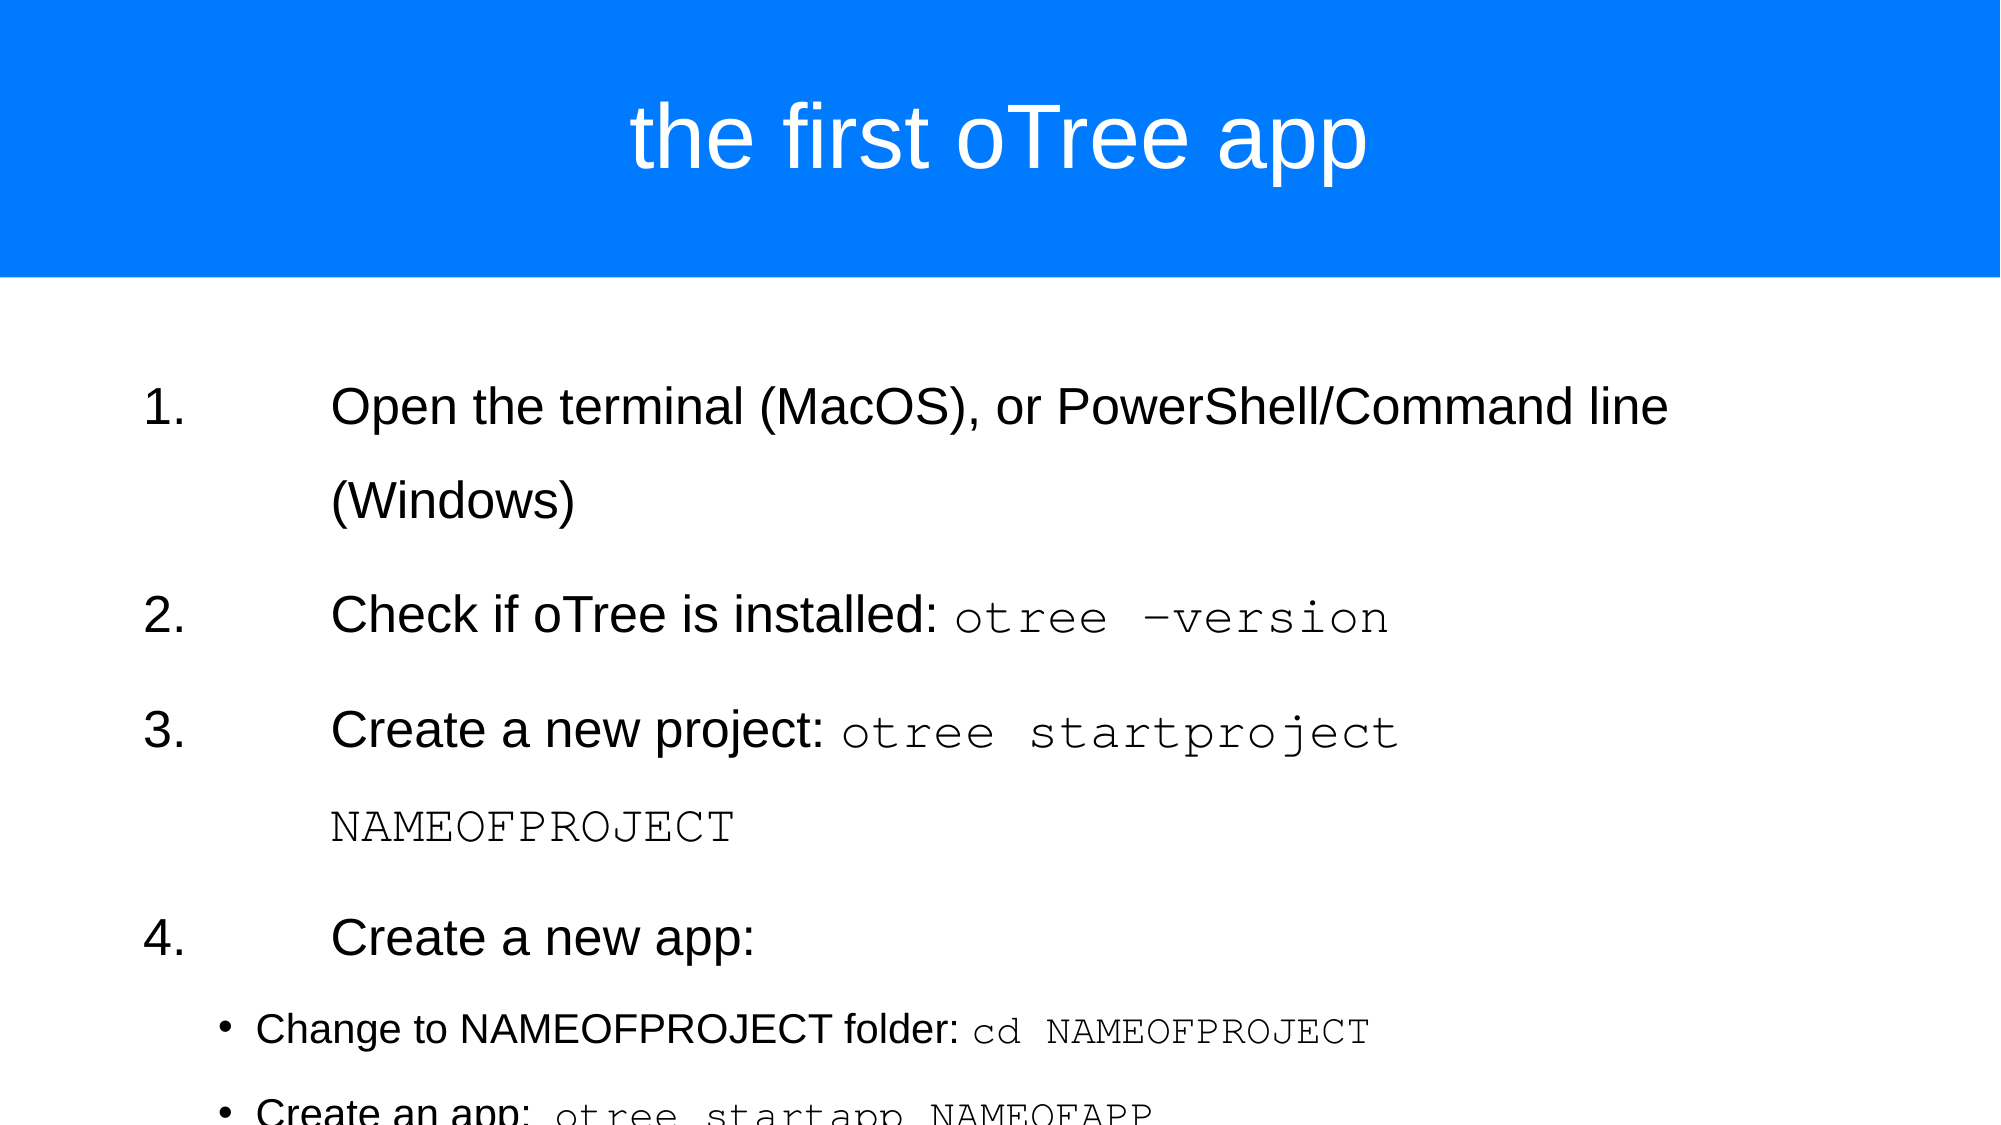

# the first oTree app
Open the terminal (MacOS), or PowerShell/Command line (Windows)
Check if oTree is installed: otree –version
Create a new project: otree startproject NAMEOFPROJECT
Create a new app:
Change to NAMEOFPROJECT folder: cd NAMEOFPROJECT
Create an app:  otree startapp NAMEOFAPP